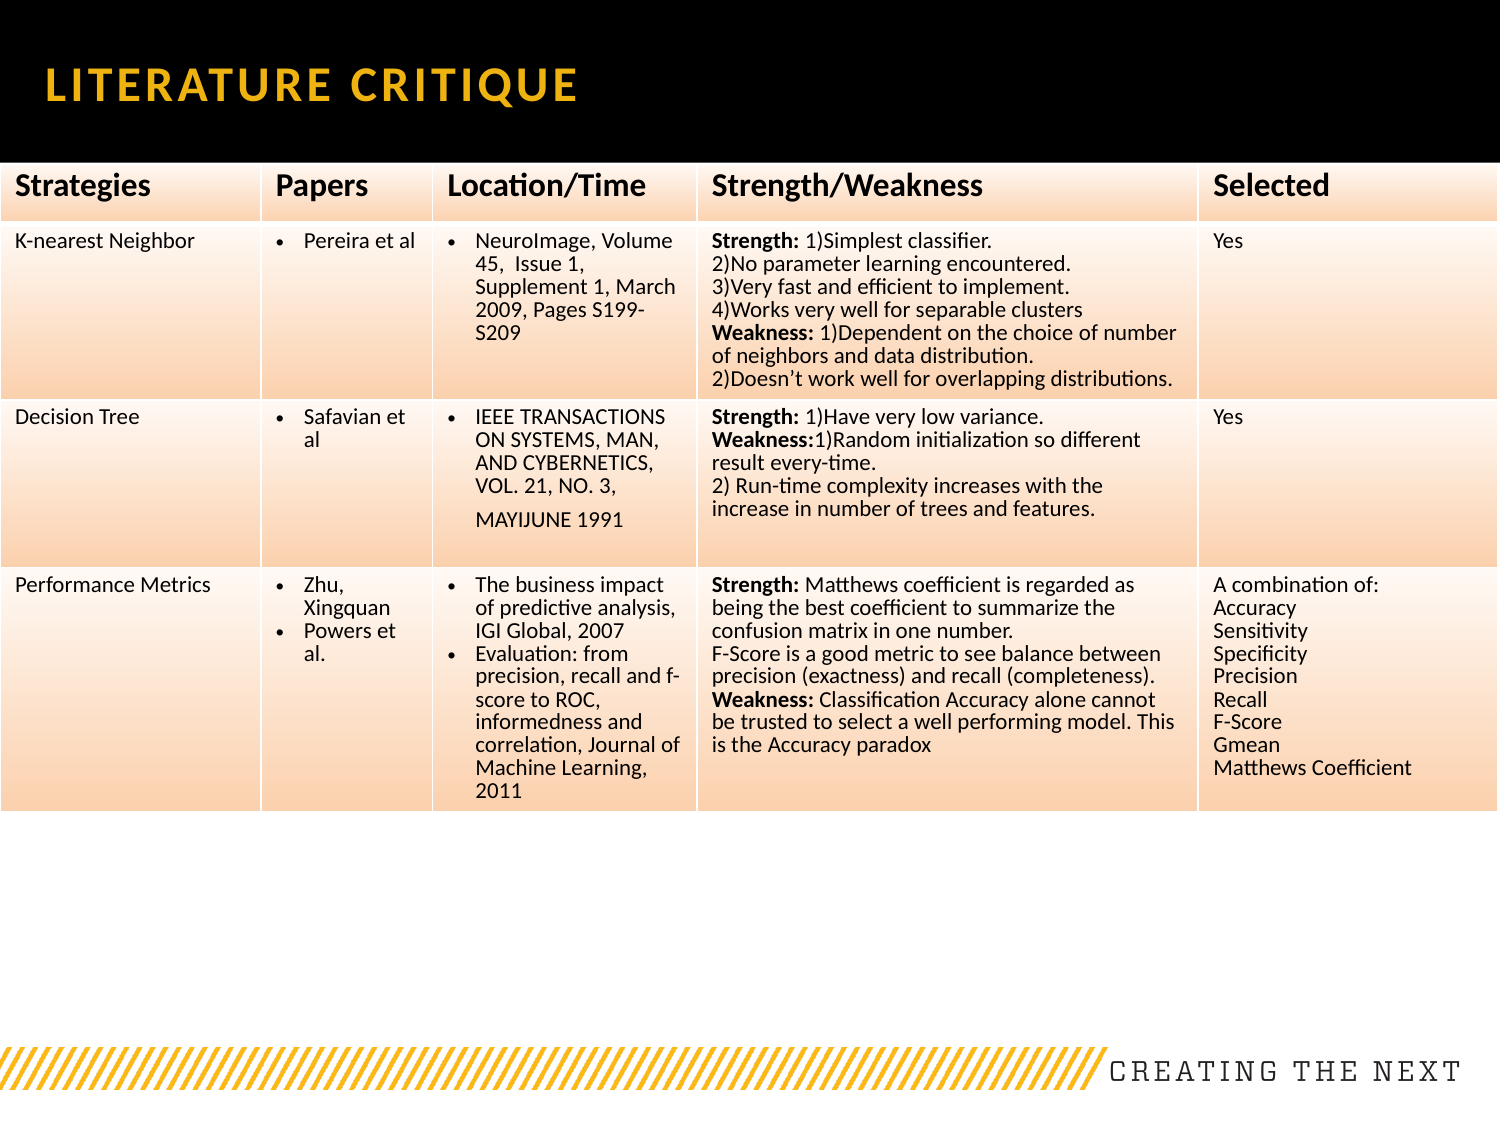

# literature critique

| Strategies | Papers | Location/Time | Strength/Weakness | Selected |
| --- | --- | --- | --- | --- |
| K-nearest Neighbor | Pereira et al | NeuroImage, Volume 45, Issue 1, Supplement 1, March 2009, Pages S199-S209 | Strength: 1)Simplest classifier. 2)No parameter learning encountered. 3)Very fast and efficient to implement. 4)Works very well for separable clusters Weakness: 1)Dependent on the choice of number of neighbors and data distribution. 2)Doesn’t work well for overlapping distributions. | Yes |
| Decision Tree | Safavian et al | IEEE TRANSACTIONS ON SYSTEMS, MAN, AND CYBERNETICS, VOL. 21, NO. 3, MAYIJUNE 1991 | Strength: 1)Have very low variance. Weakness:1)Random initialization so different result every-time. 2) Run-time complexity increases with the increase in number of trees and features. | Yes |
| Performance Metrics | Zhu, Xingquan Powers et al. | The business impact of predictive analysis, IGI Global, 2007 Evaluation: from precision, recall and f-score to ROC, informedness and correlation, Journal of Machine Learning, 2011 | Strength: Matthews coefficient is regarded as being the best coefficient to summarize the confusion matrix in one number. F-Score is a good metric to see balance between precision (exactness) and recall (completeness). Weakness: Classification Accuracy alone cannot be trusted to select a well performing model. This is the Accuracy paradox | A combination of: Accuracy Sensitivity Specificity Precision Recall F-Score Gmean Matthews Coefficient |